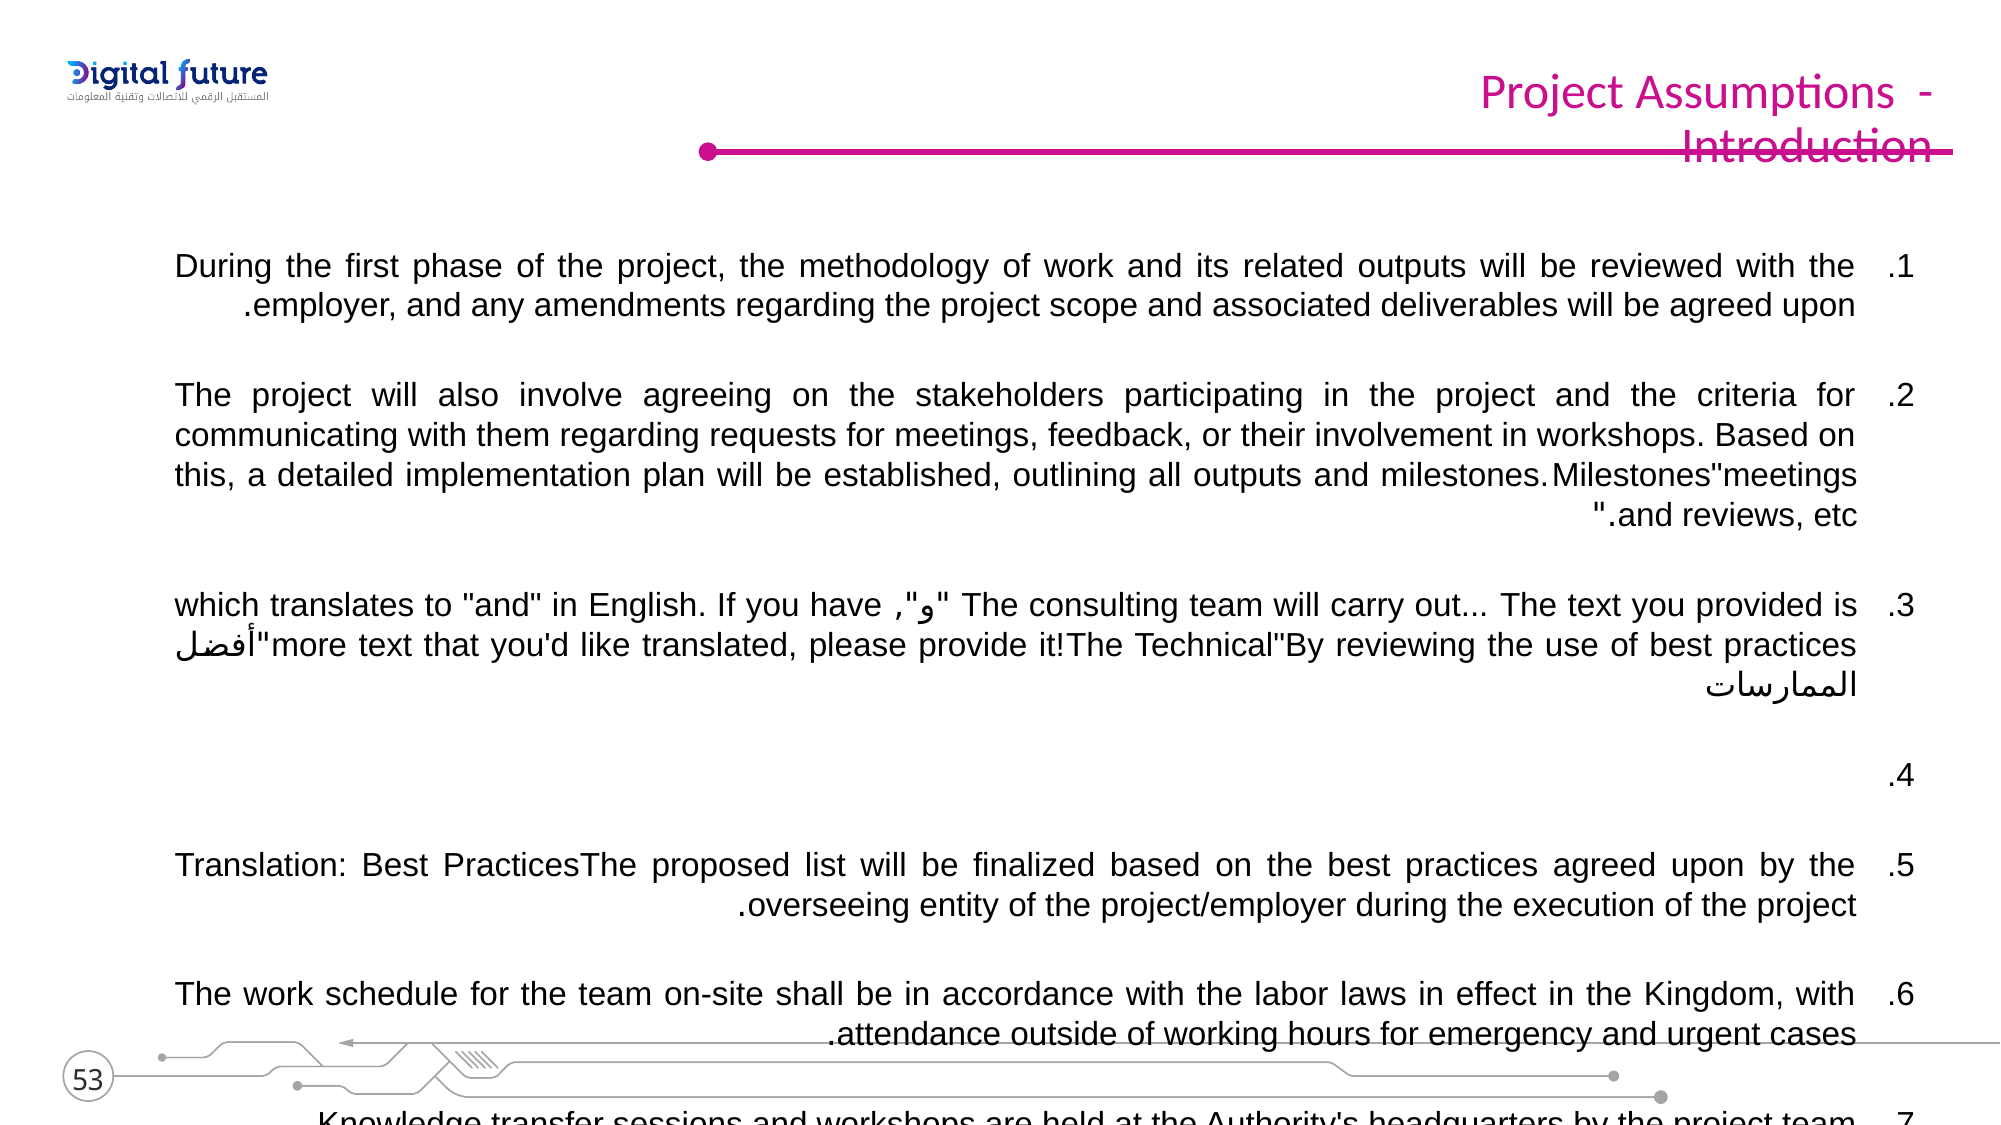

Project Assumptions  - Introduction
During the first phase of the project, the methodology of work and its related outputs will be reviewed with the employer, and any amendments regarding the project scope and associated deliverables will be agreed upon.
The project will also involve agreeing on the stakeholders participating in the project and the criteria for communicating with them regarding requests for meetings, feedback, or their involvement in workshops. Based on this, a detailed implementation plan will be established, outlining all outputs and milestones.Milestones"meetings and reviews, etc."
The consulting team will carry out... The text you provided is "و", which translates to "and" in English. If you have more text that you'd like translated, please provide it!The Technical"By reviewing the use of best practices"أفضل الممارسات

Translation: Best PracticesThe proposed list will be finalized based on the best practices agreed upon by the overseeing entity of the project/employer during the execution of the project.
The work schedule for the team on-site shall be in accordance with the labor laws in effect in the Kingdom, with attendance outside of working hours for emergency and urgent cases.
Knowledge transfer sessions and workshops are held at the Authority's headquarters by the project team.